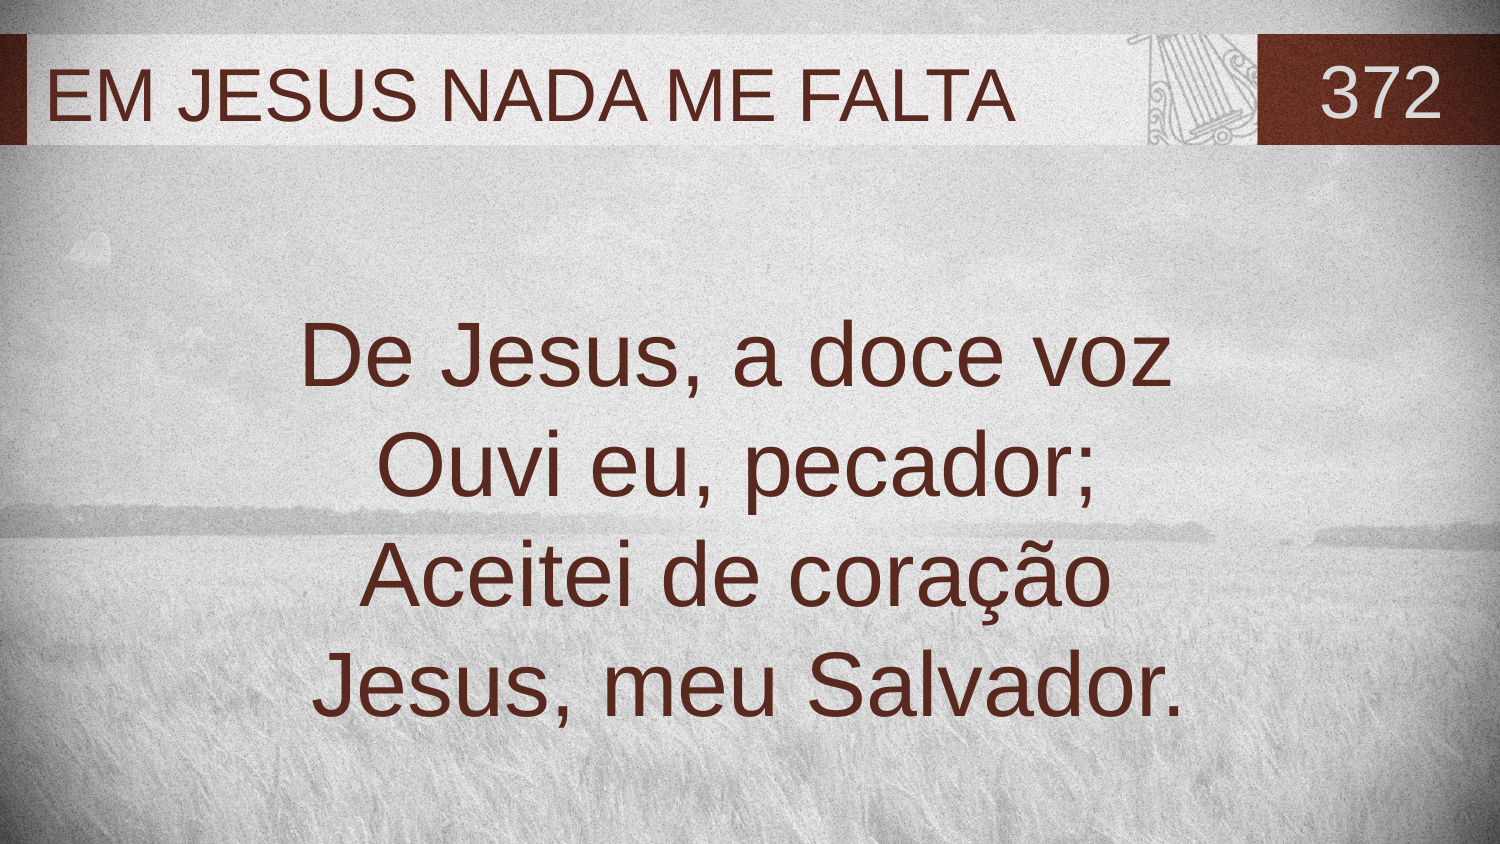

# EM JESUS NADA ME FALTA
372
De Jesus, a doce voz
Ouvi eu, pecador;
Aceitei de coração
Jesus, meu Salvador.